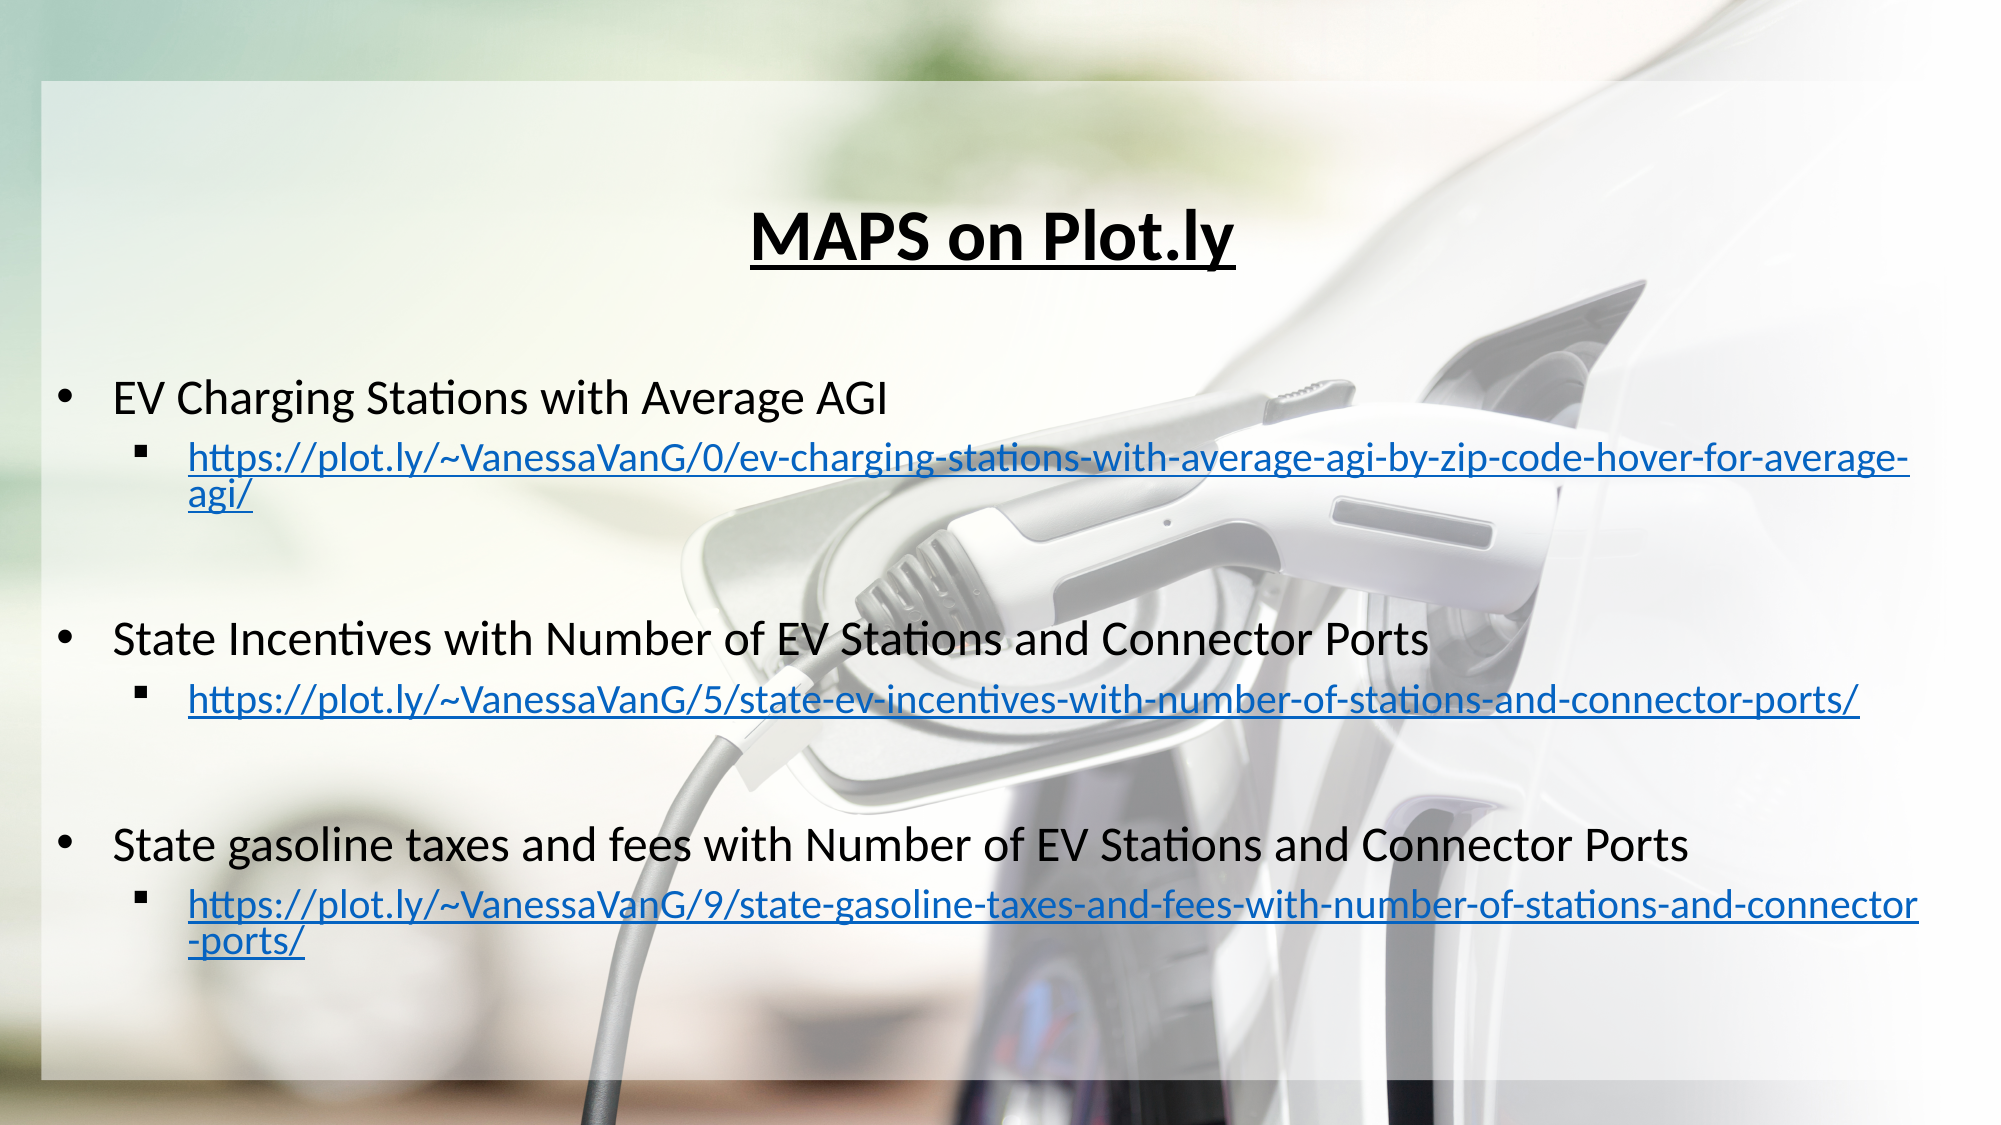

MAPS on Plot.ly

EV Charging Stations with Average AGI
https://plot.ly/~VanessaVanG/0/ev-charging-stations-with-average-agi-by-zip-code-hover-for-average-agi/

State Incentives with Number of EV Stations and Connector Ports
https://plot.ly/~VanessaVanG/5/state-ev-incentives-with-number-of-stations-and-connector-ports/

State gasoline taxes and fees with Number of EV Stations and Connector Ports
https://plot.ly/~VanessaVanG/9/state-gasoline-taxes-and-fees-with-number-of-stations-and-connector-ports/